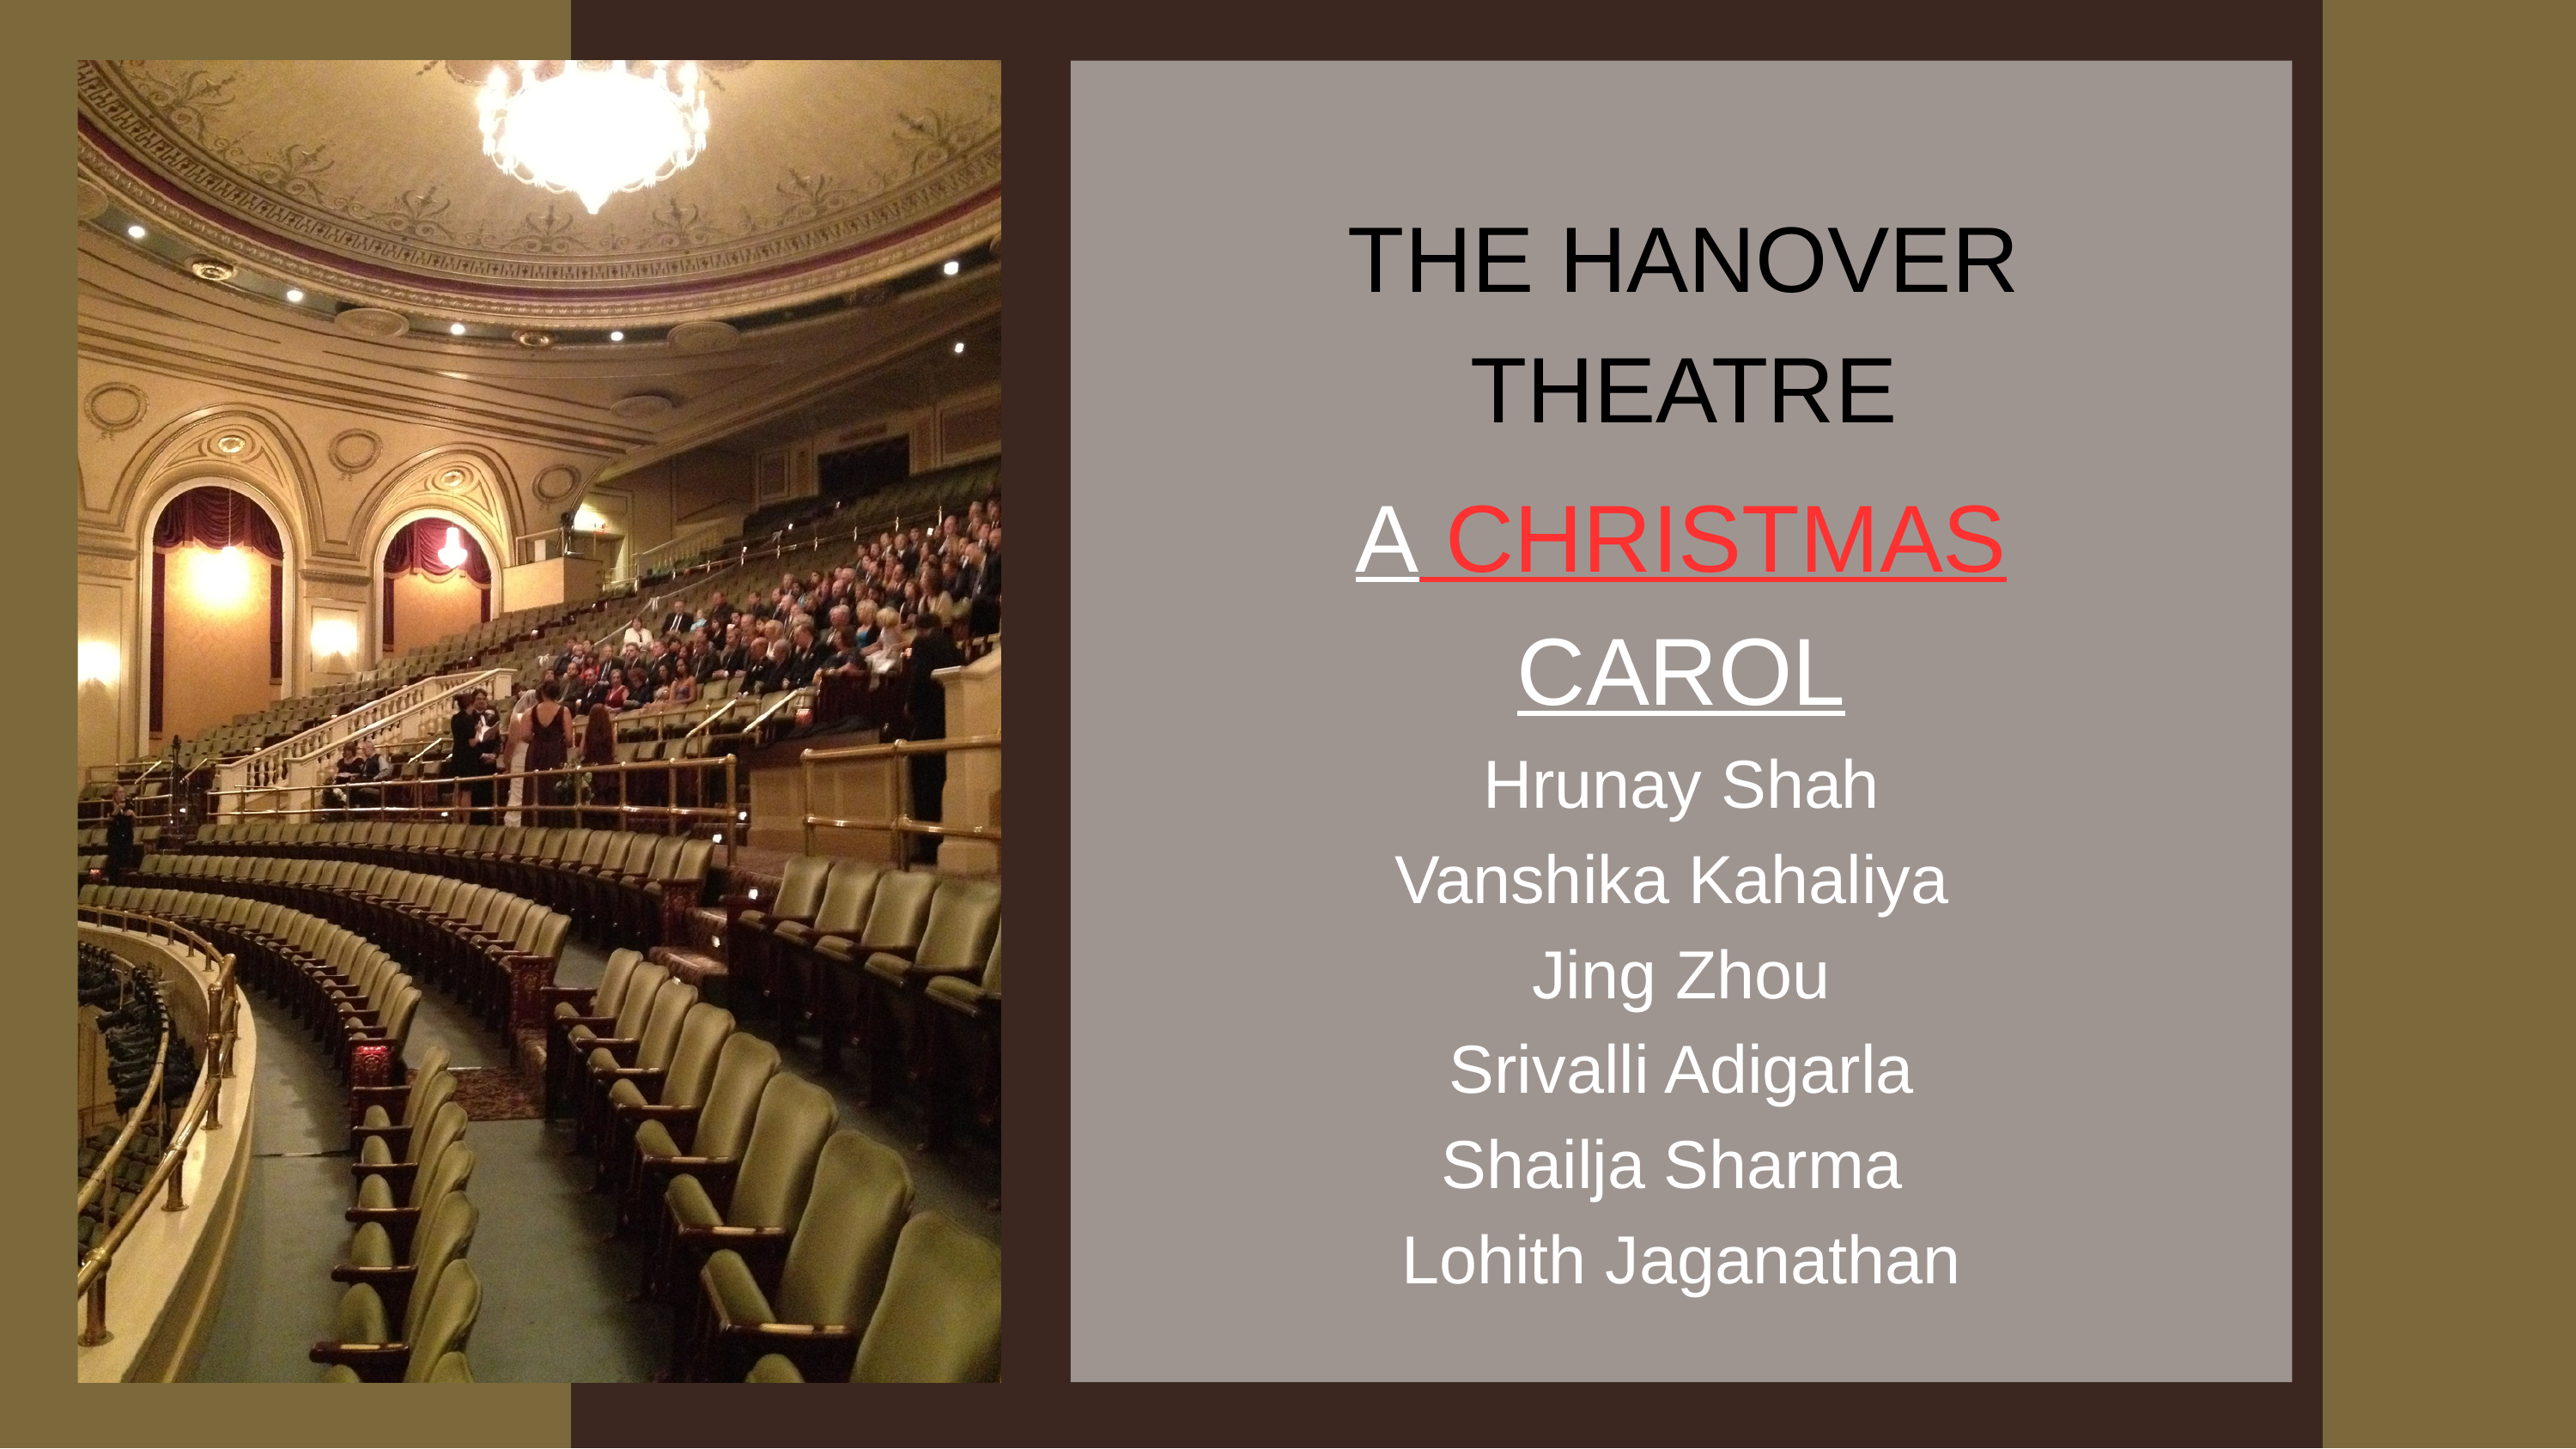

THE HANOVER THEATRE
A CHRISTMAS CAROL
Hrunay Shah
Vanshika Kahaliya
Jing Zhou
Srivalli Adigarla
Shailja Sharma
Lohith Jaganathan